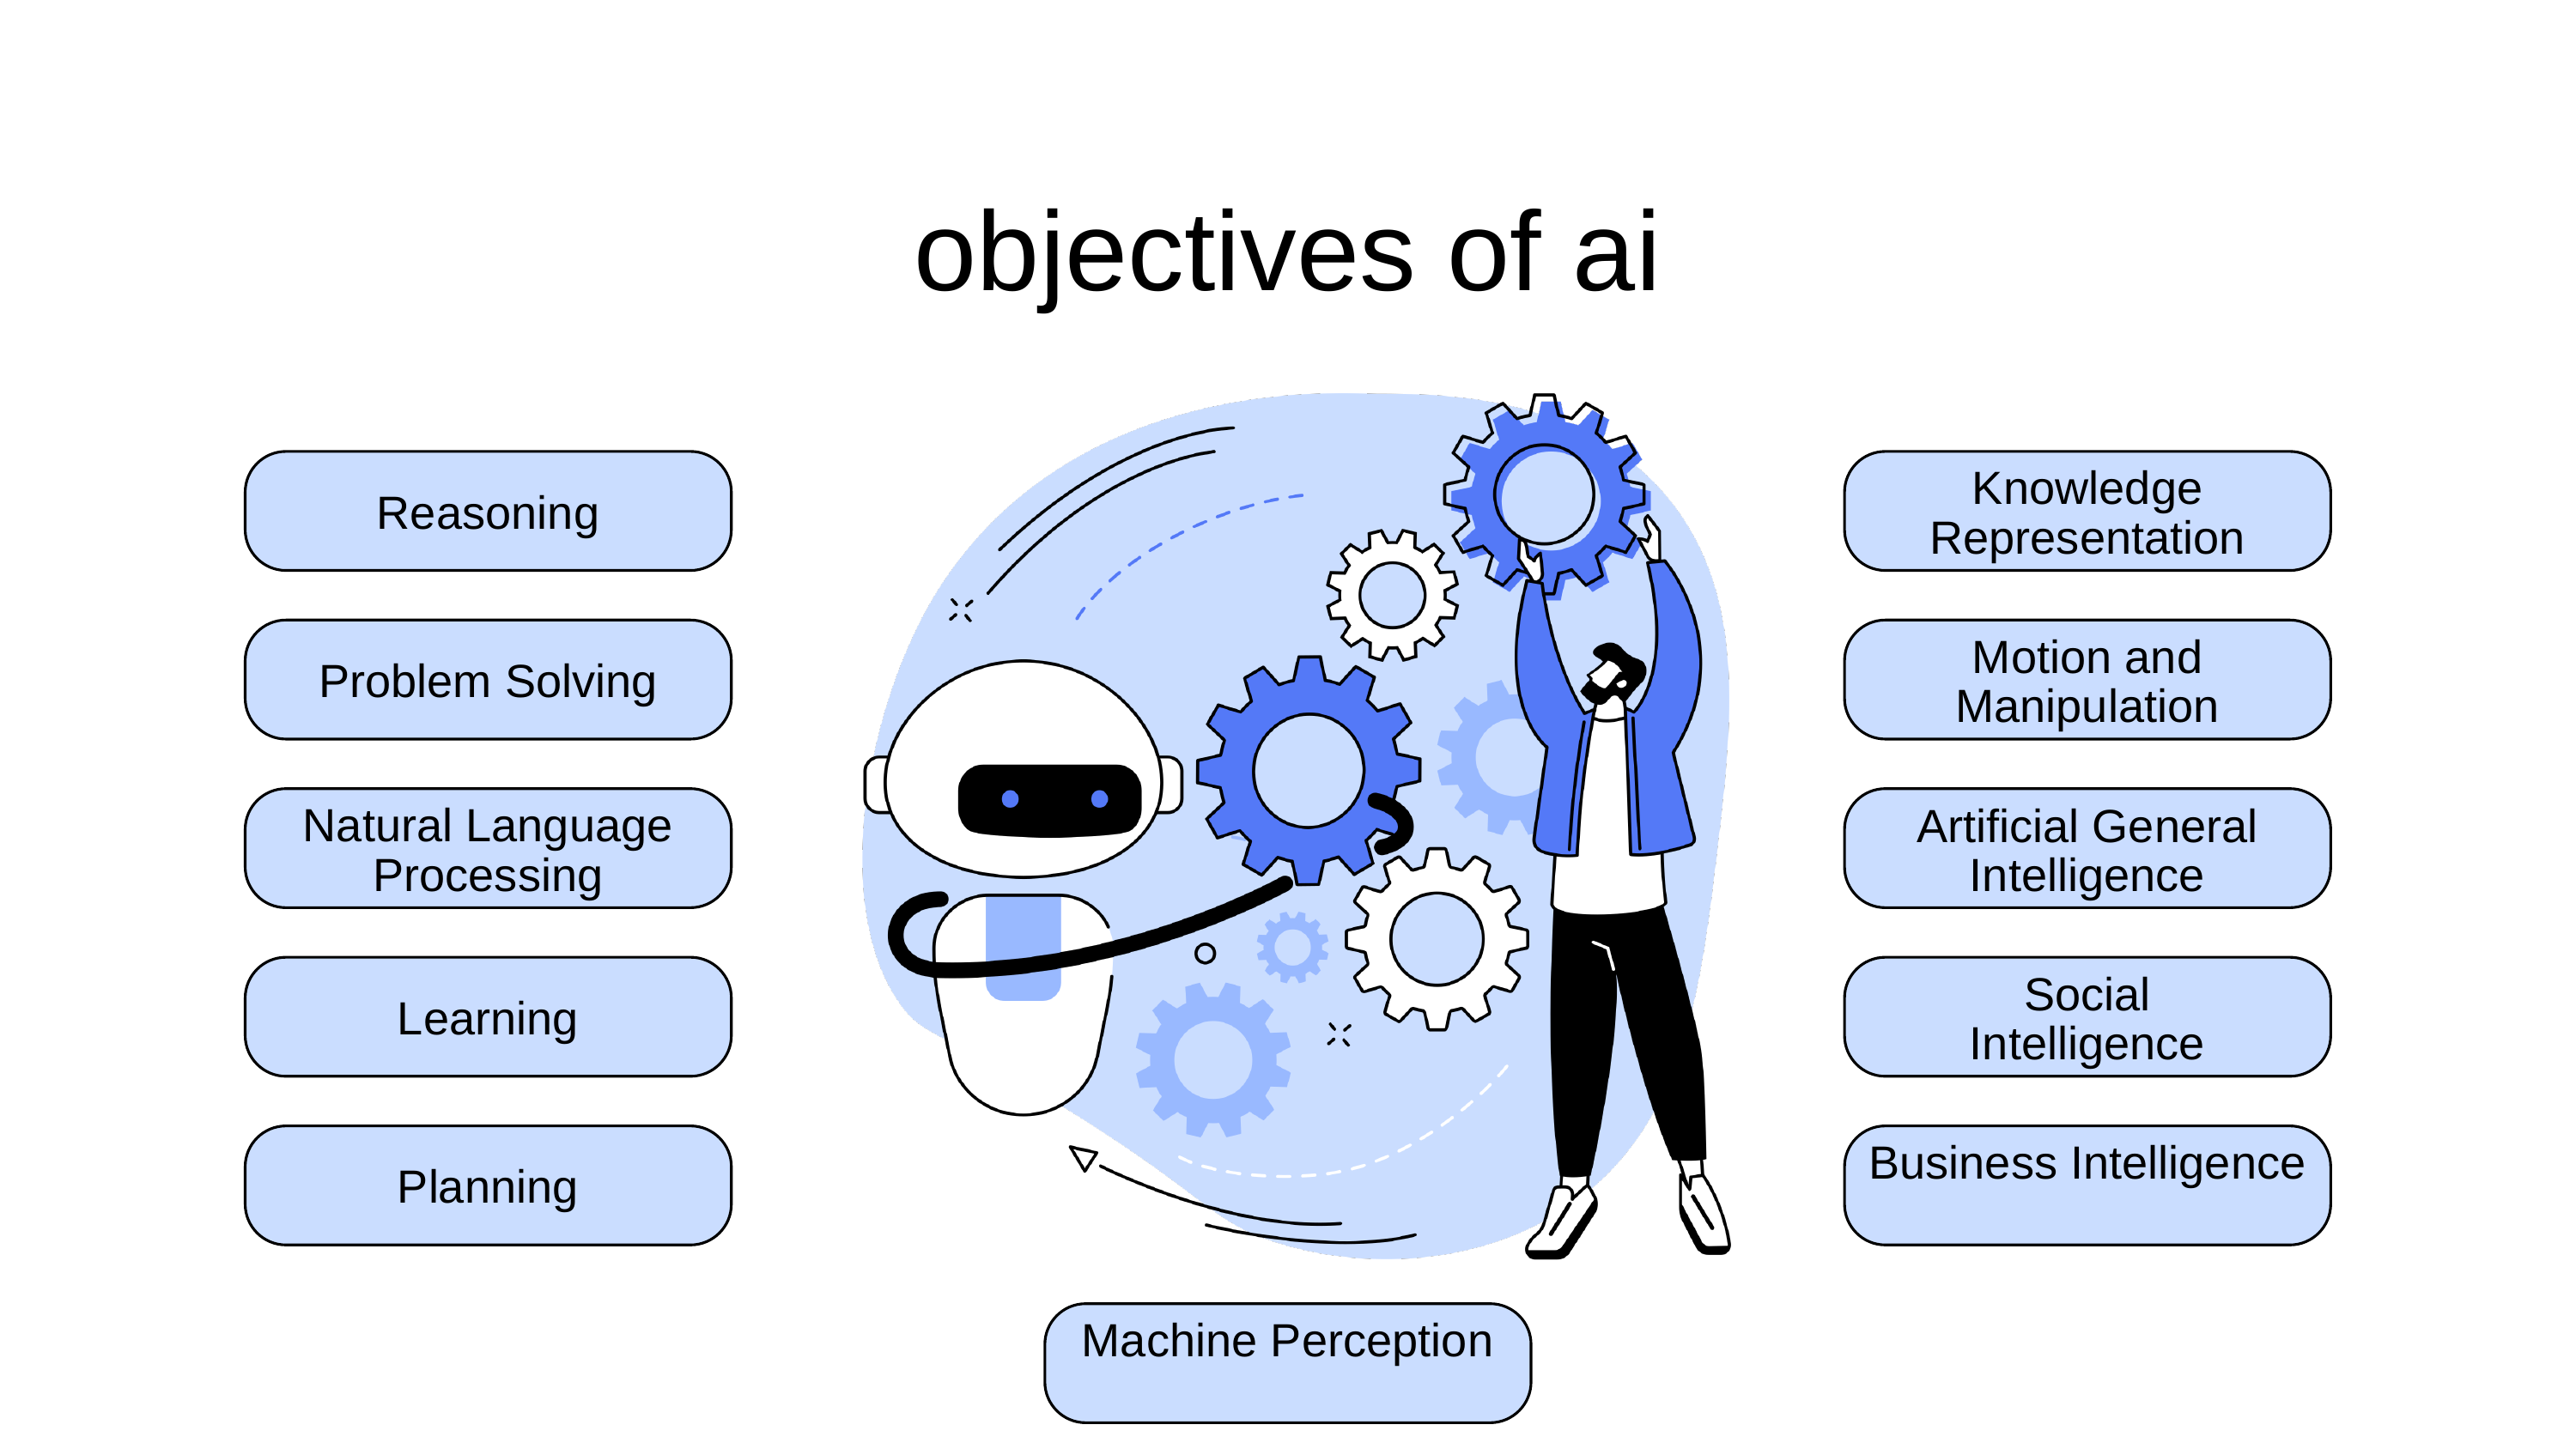

objectives of ai

Knowledge Representation
Reasoning

Motion and Manipulation
Problem Solving

Natural Language Processing
Artificial General Intelligence

Social Intelligence
Learning

Business Intelligence
Planning

Machine Perception